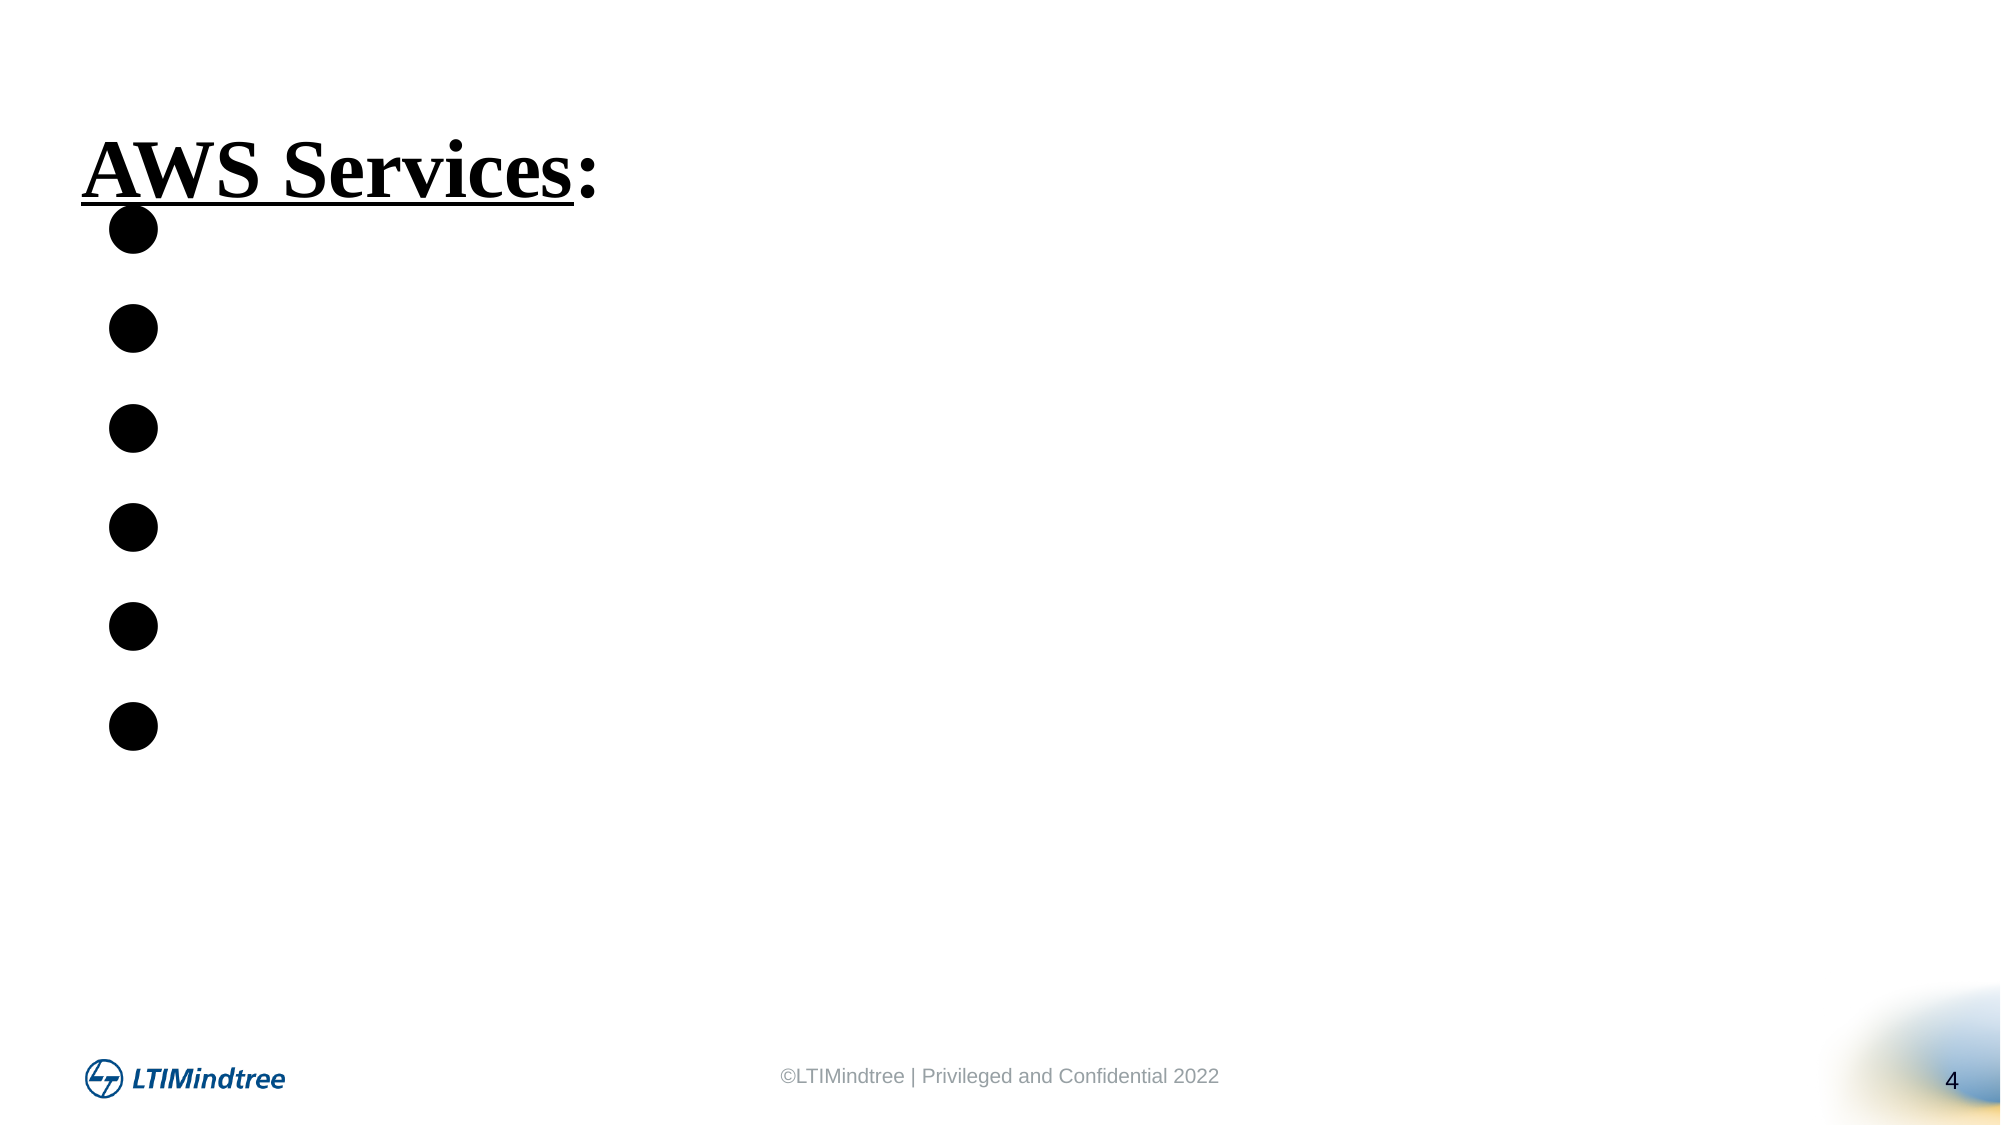

AWS Services:

EC2

S3

RDS

GLUE

ATHENA

QuickSight